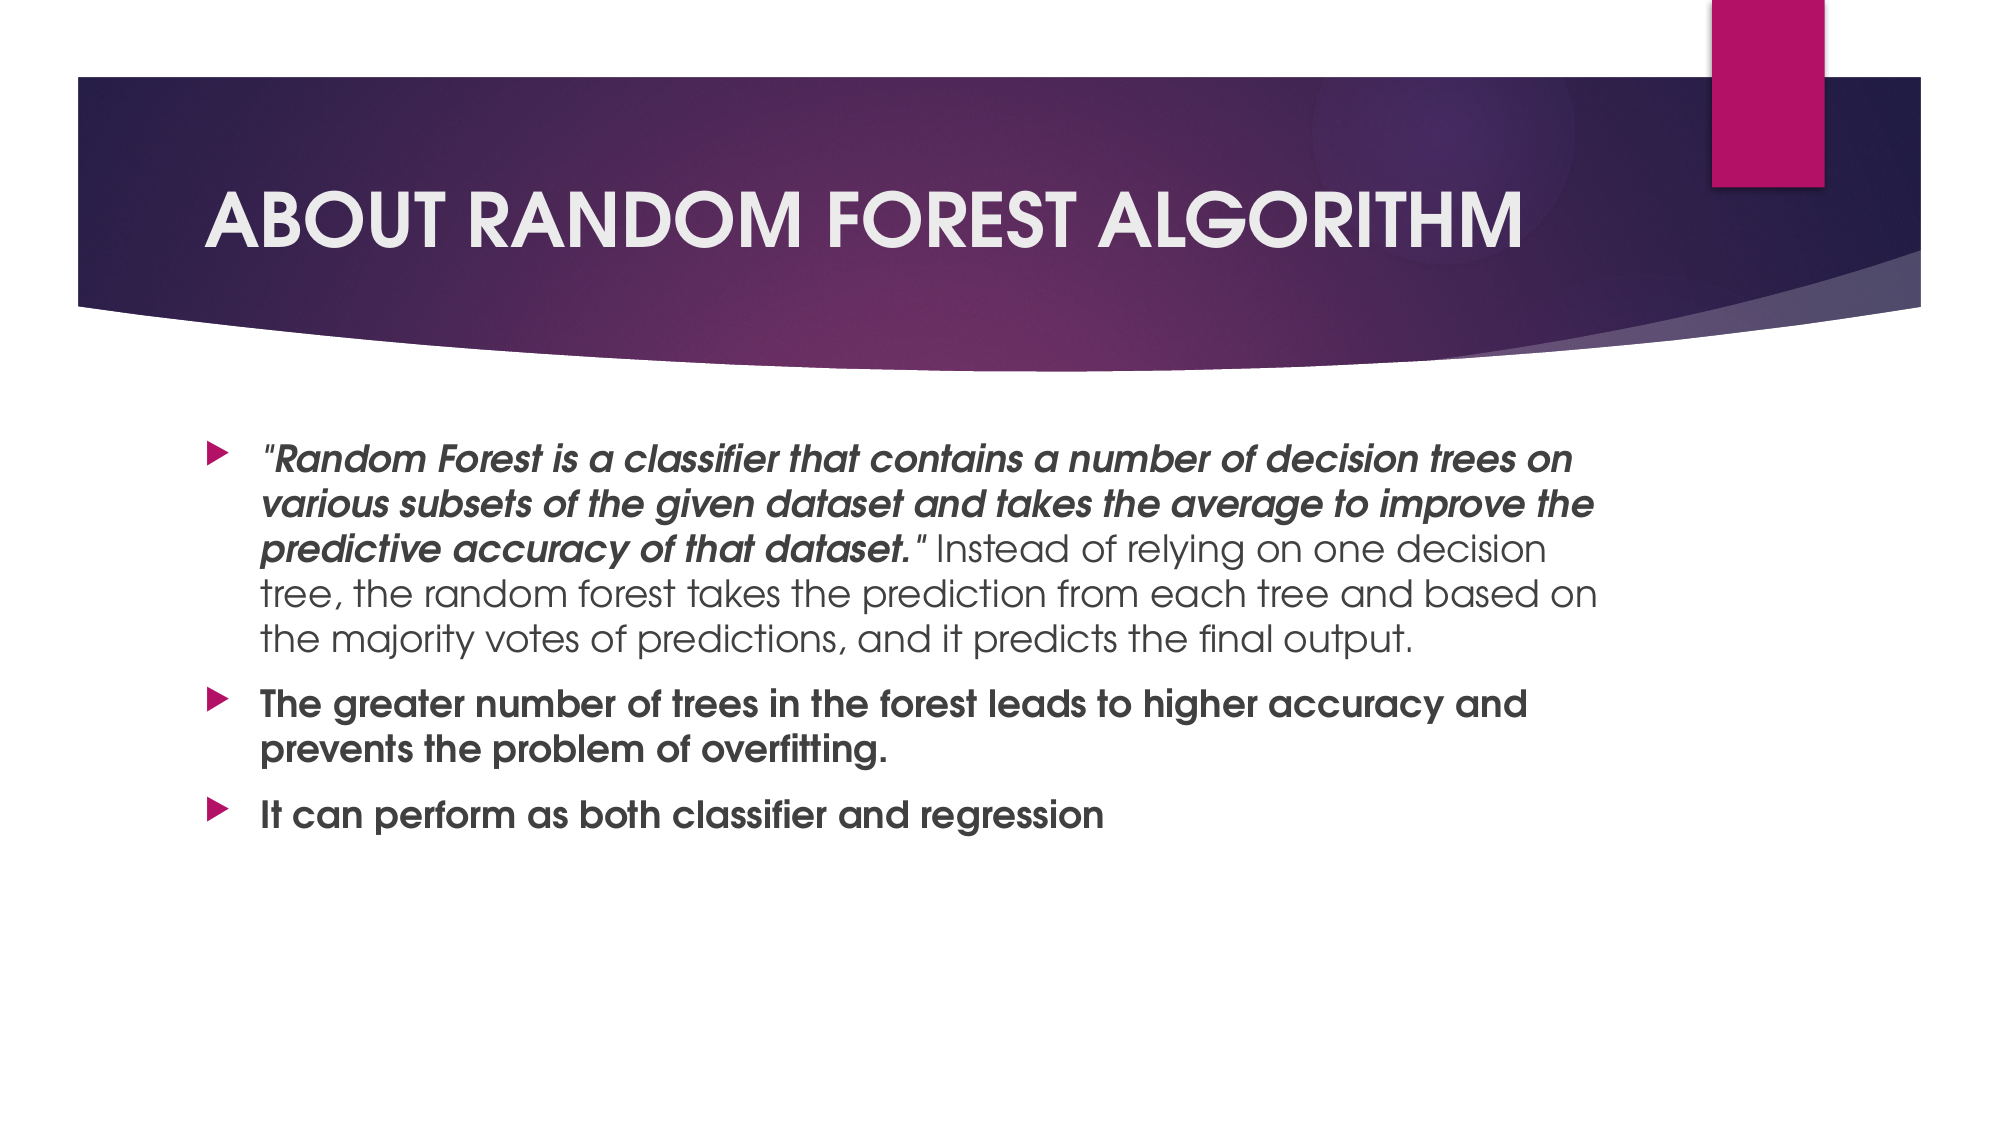

# ABOUT RANDOM FOREST ALGORITHM
"Random Forest is a classifier that contains a number of decision trees on various subsets of the given dataset and takes the average to improve the predictive accuracy of that dataset." Instead of relying on one decision tree, the random forest takes the prediction from each tree and based on the majority votes of predictions, and it predicts the final output.
The greater number of trees in the forest leads to higher accuracy and prevents the problem of overfitting.
It can perform as both classifier and regression